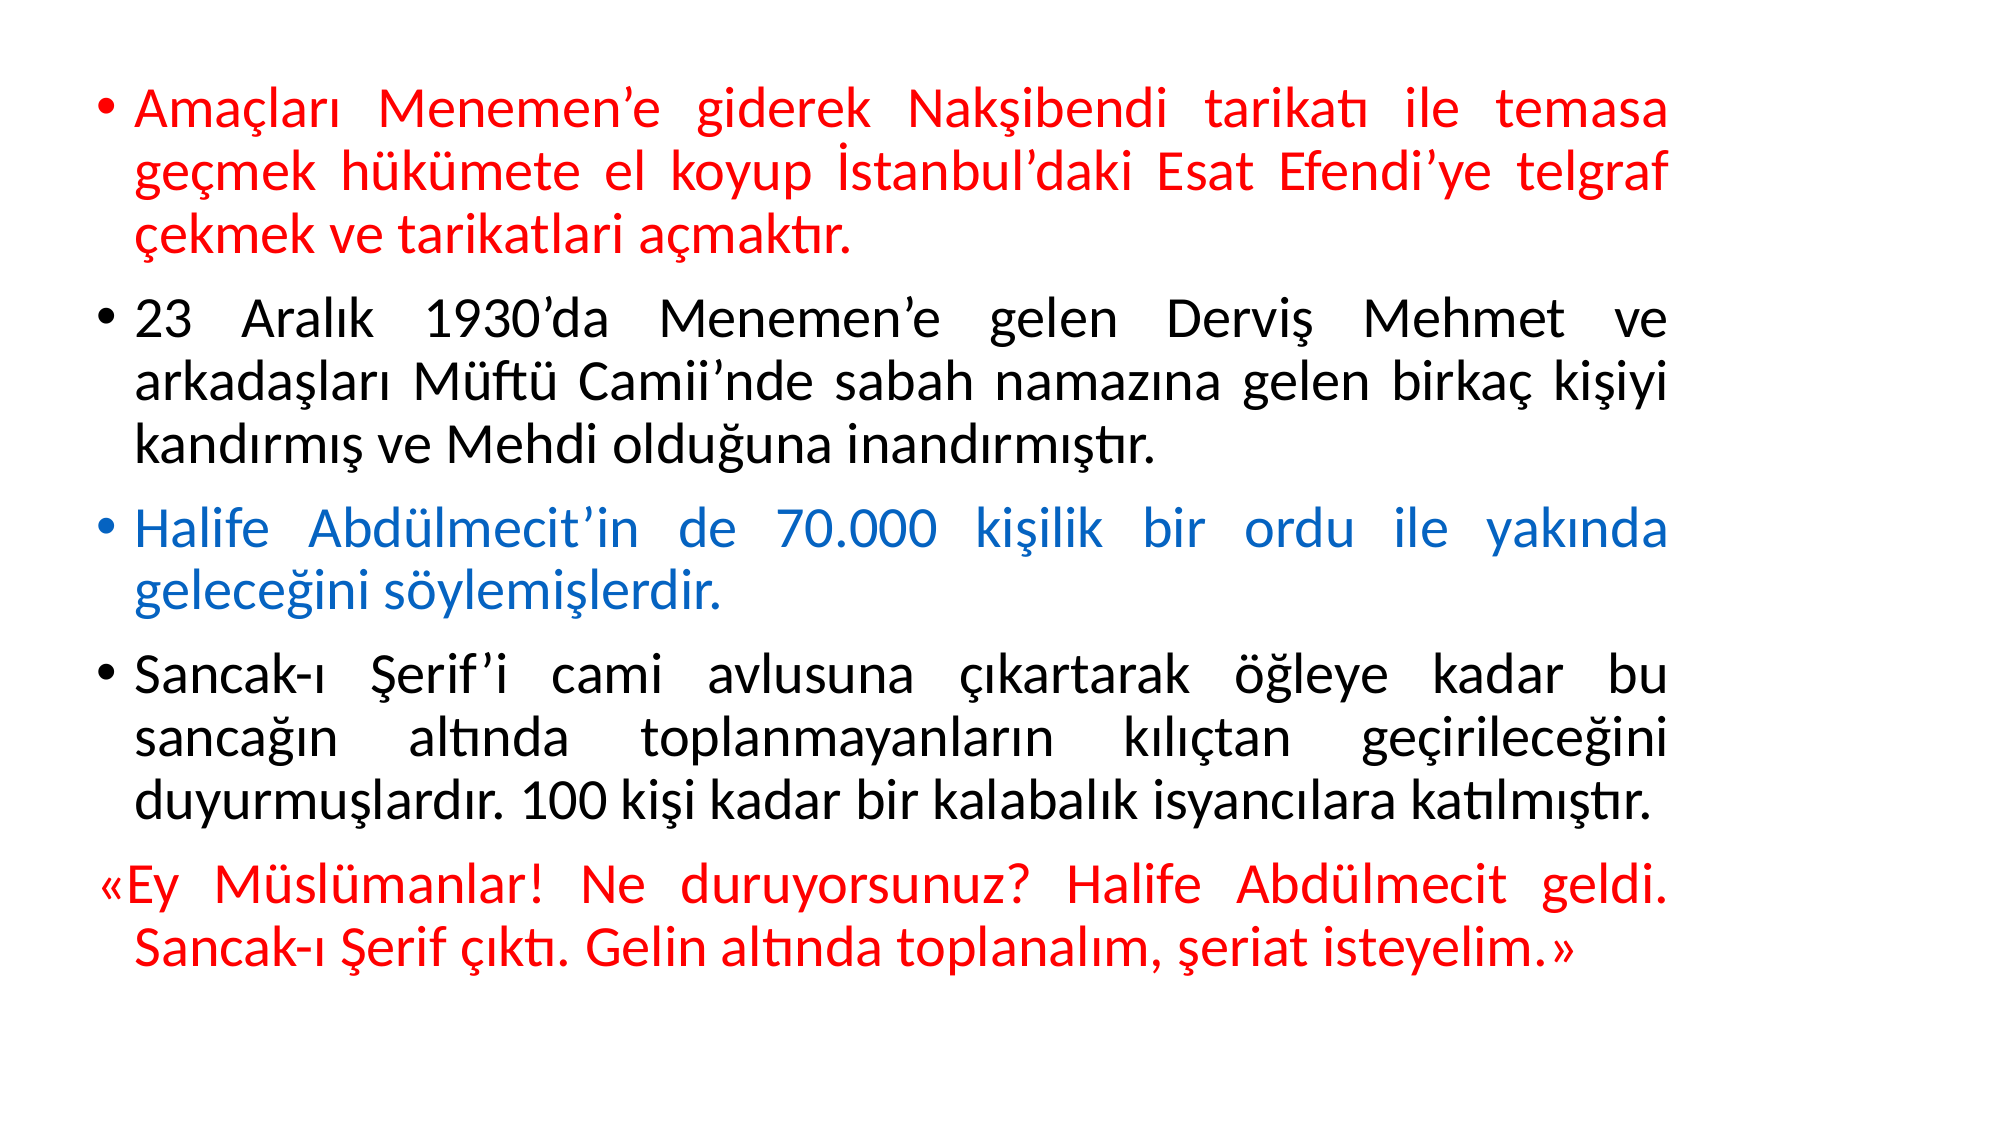

Amaçları Menemen’e giderek Nakşibendi tarikatı ile temasa geçmek hükümete el koyup İstanbul’daki Esat Efendi’ye telgraf çekmek ve tarikatlari açmaktır.
23 Aralık 1930’da Menemen’e gelen Derviş Mehmet ve arkadaşları Müftü Camii’nde sabah namazına gelen birkaç kişiyi kandırmış ve Mehdi olduğuna inandırmıştır.
Halife Abdülmecit’in de 70.000 kişilik bir ordu ile yakında geleceğini söylemişlerdir.
Sancak-ı Şerif’i cami avlusuna çıkartarak öğleye kadar bu sancağın altında toplanmayanların kılıçtan geçirileceğini duyurmuşlardır. 100 kişi kadar bir kalabalık isyancılara katılmıştır.
«Ey Müslümanlar! Ne duruyorsunuz? Halife Abdülmecit geldi. Sancak-ı Şerif çıktı. Gelin altında toplanalım, şeriat isteyelim.»